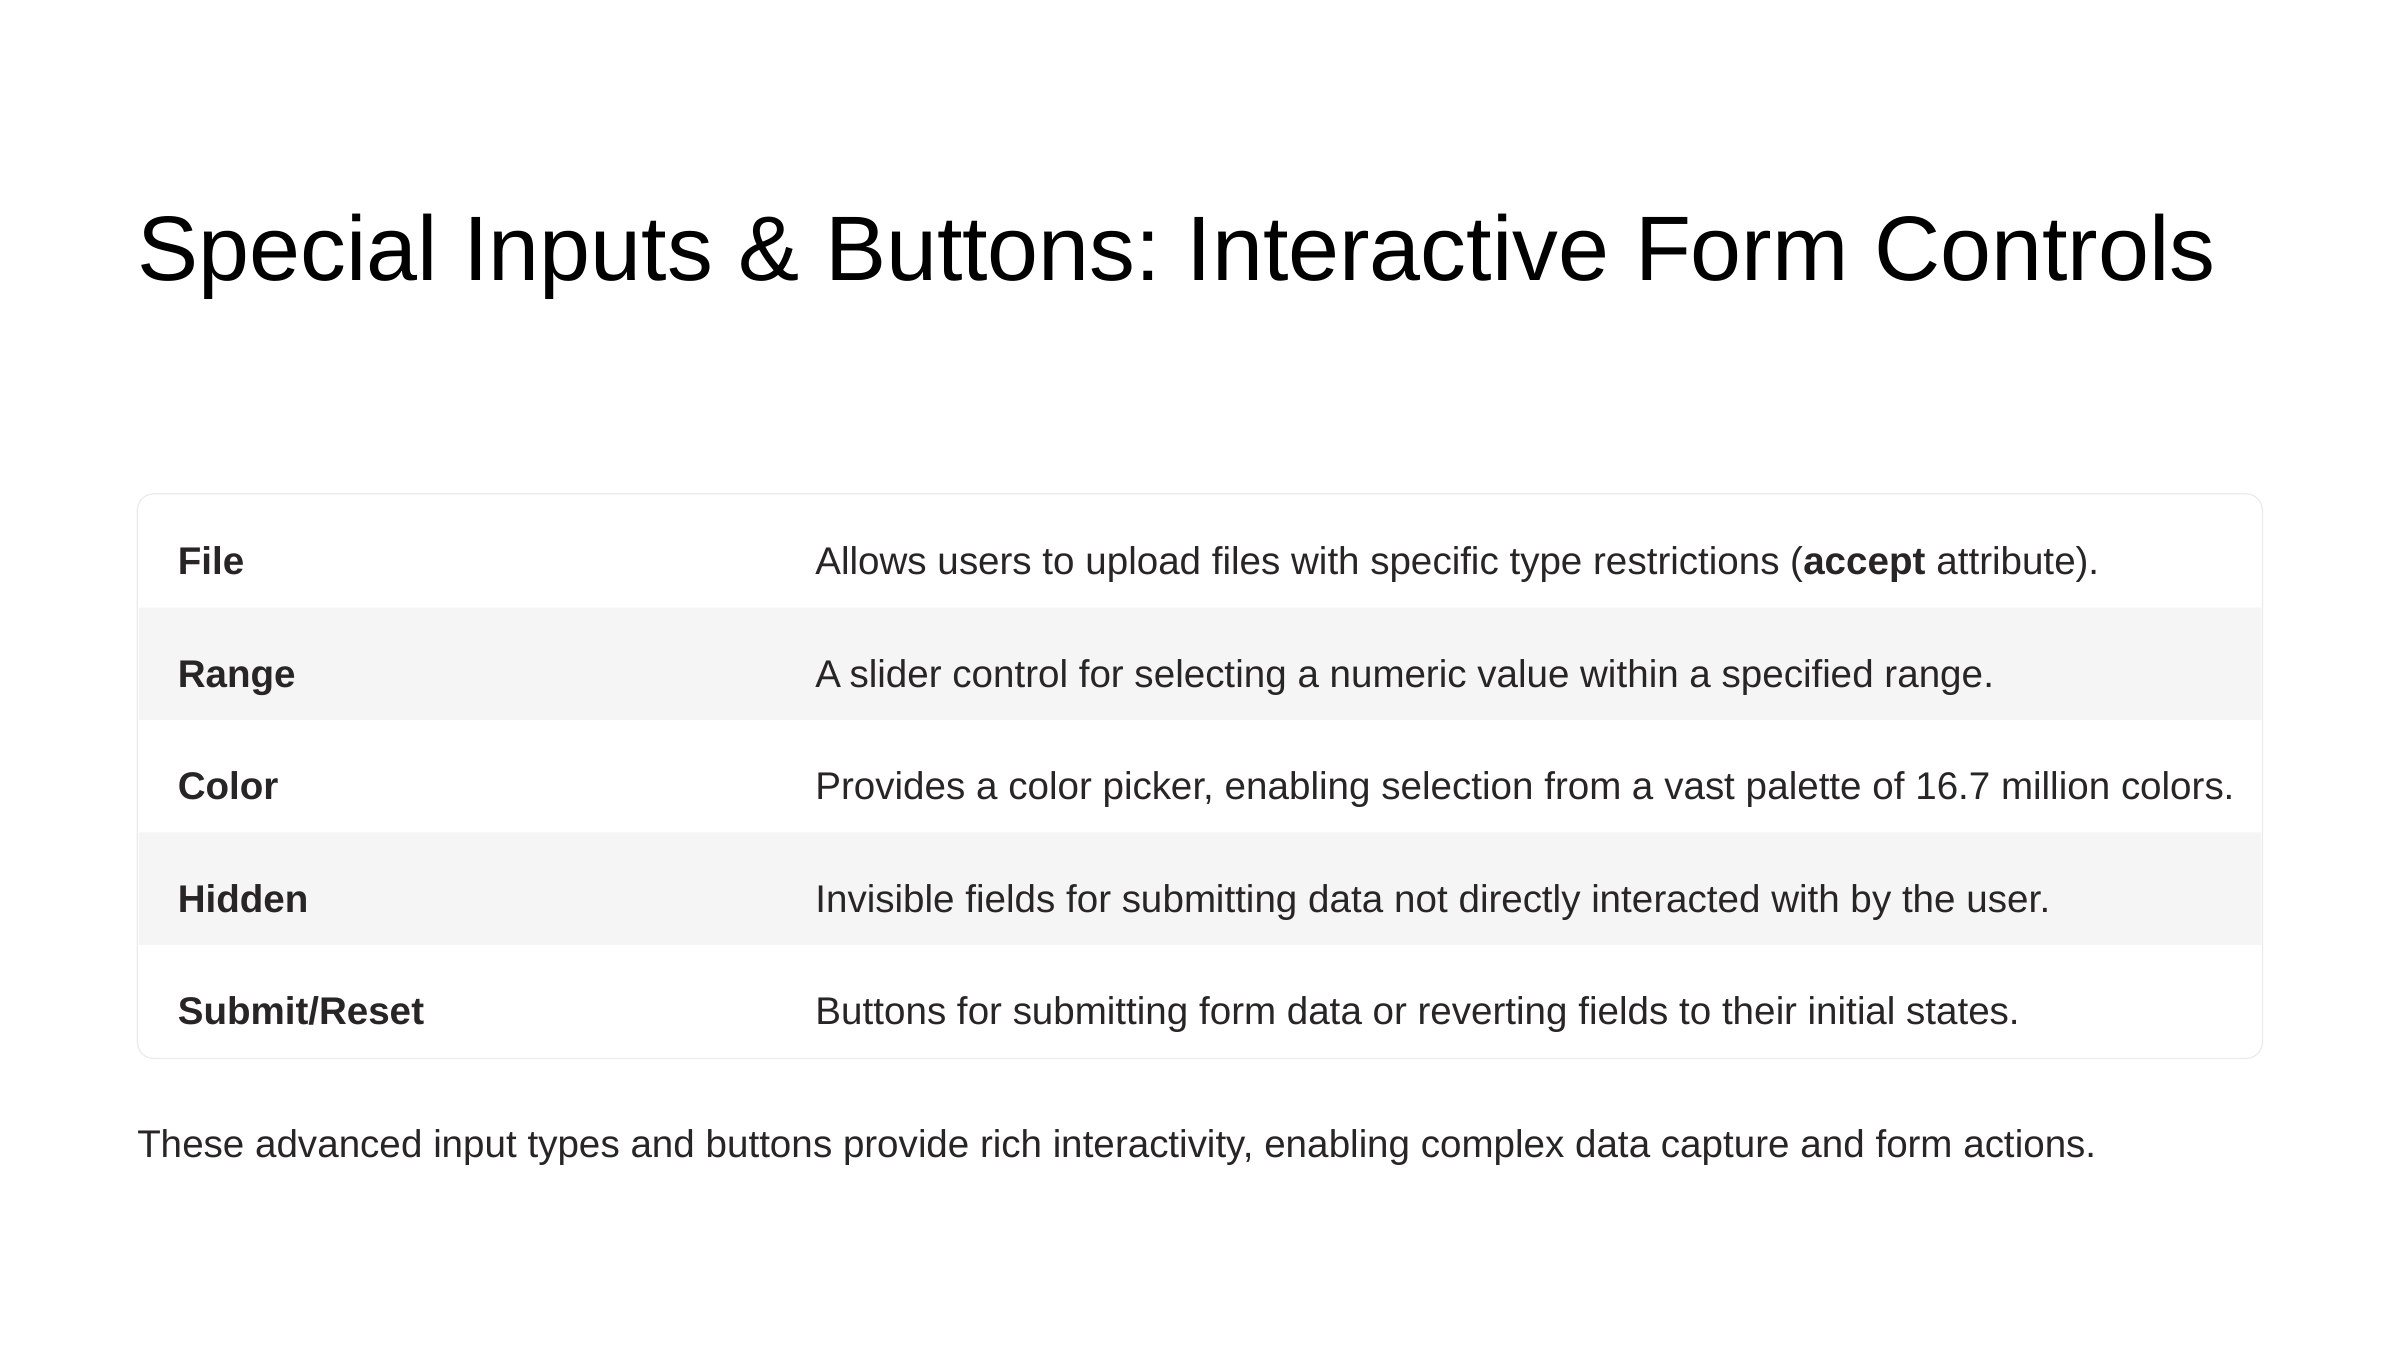

Special Inputs & Buttons: Interactive Form Controls

File
Allows users to upload files with specific type restrictions (accept attribute).

Range
A slider control for selecting a numeric value within a specified range.

Color
Provides a color picker, enabling selection from a vast palette of 16.7 million colors.

Hidden
Invisible fields for submitting data not directly interacted with by the user.

Submit/Reset
Buttons for submitting form data or reverting fields to their initial states.
These advanced input types and buttons provide rich interactivity, enabling complex data capture and form actions.